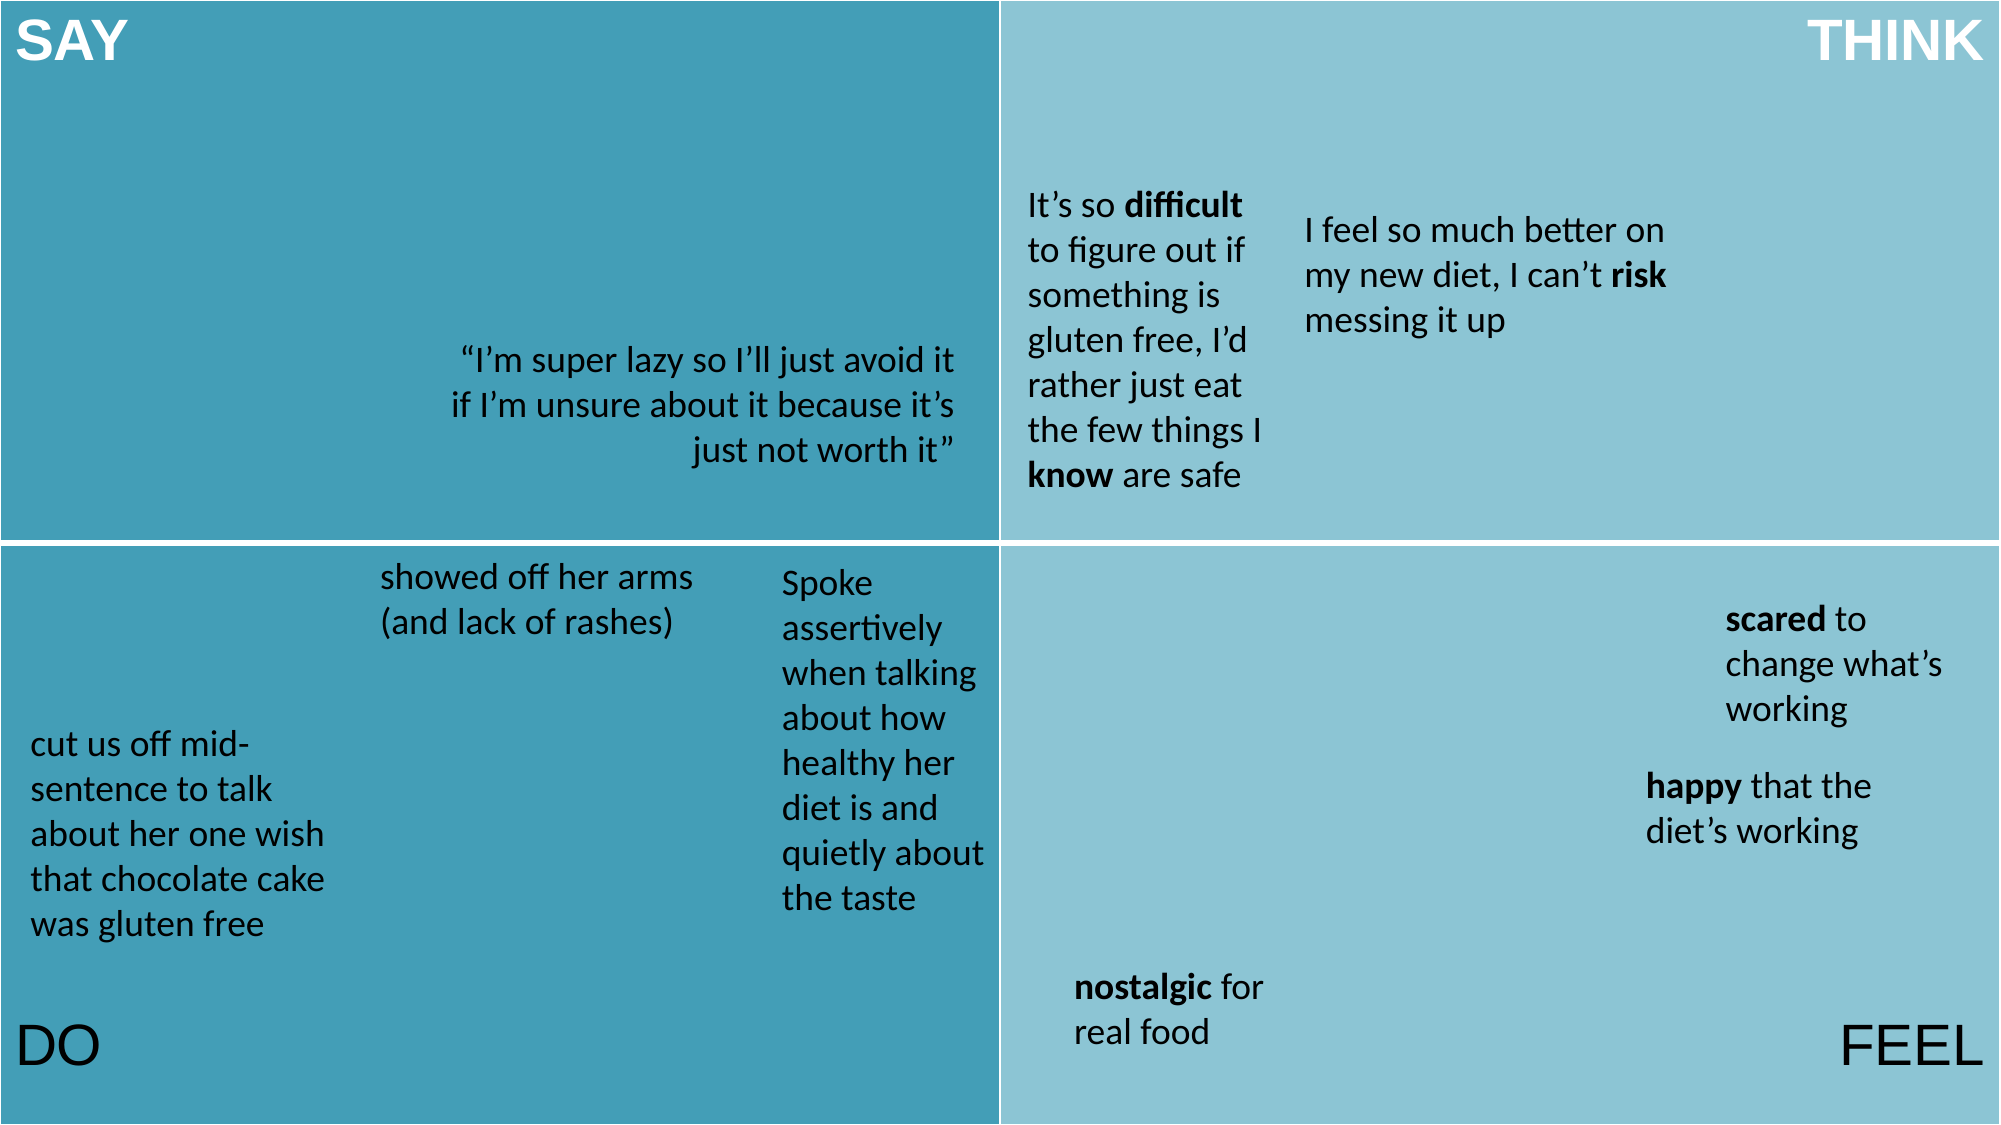

| SAY | THINK |
| --- | --- |
| DO | FEEL |
It’s so difficult to figure out if something is gluten free, I’d rather just eat the few things I know are safe
I feel so much better on my new diet, I can’t risk messing it up
“I’m super lazy so I’ll just avoid it if I’m unsure about it because it’s just not worth it”
showed off her arms (and lack of rashes)
Spoke assertively when talking about how healthy her diet is and quietly about the taste
scared to change what’s working
cut us off mid-sentence to talk about her one wish that chocolate cake was gluten free
happy that the diet’s working
nostalgic for real food